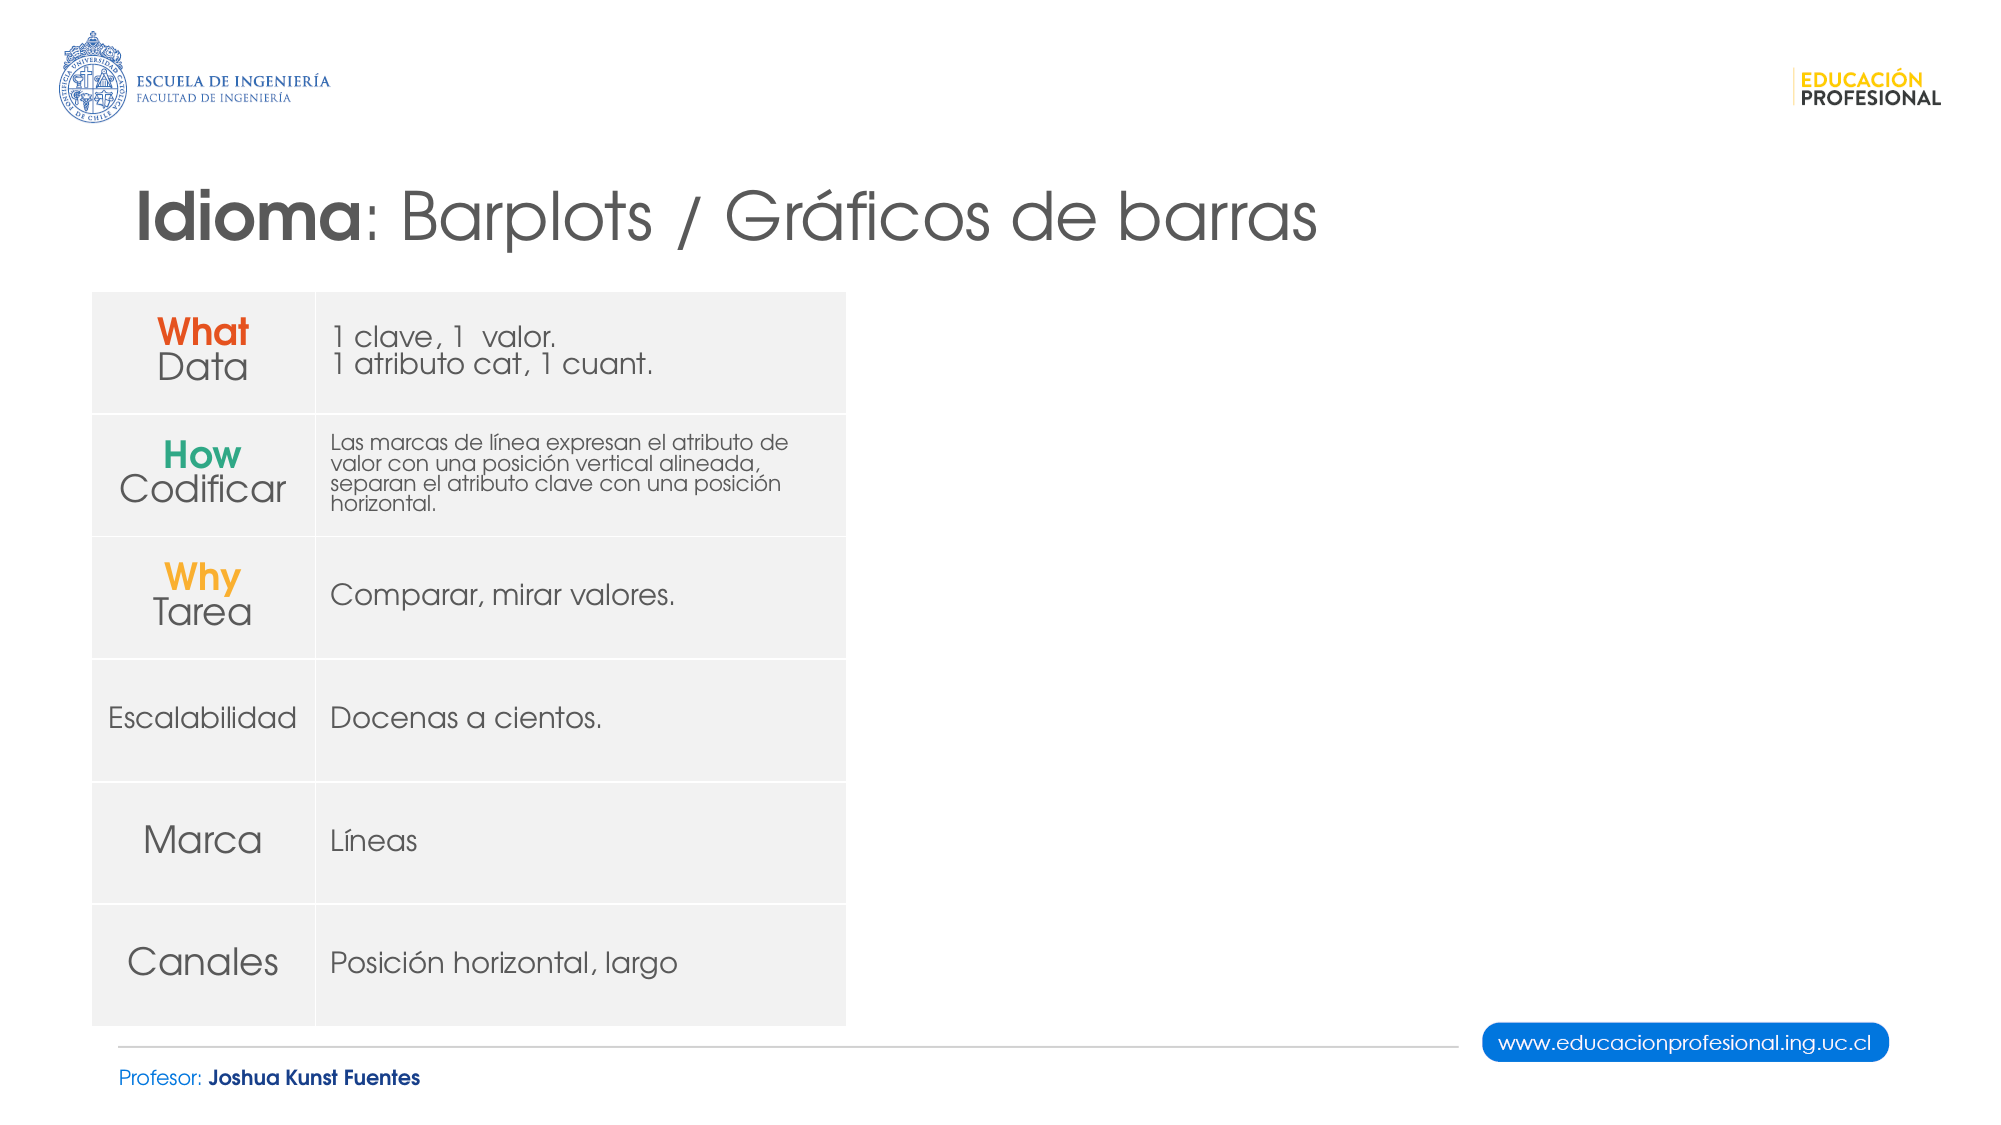

Idioma: Barplots / Gráficos de barras
| What Data | 1 clave, 1 valor. 1 atributo cat, 1 cuant. |
| --- | --- |
| How Codificar | Las marcas de línea expresan el atributo de valor con una posición vertical alineada, separan el atributo clave con una posición horizontal. |
| Why Tarea | Comparar, mirar valores. |
| Escalabilidad | Docenas a cientos. |
| Marca | Líneas |
| Canales | Posición horizontal, largo |